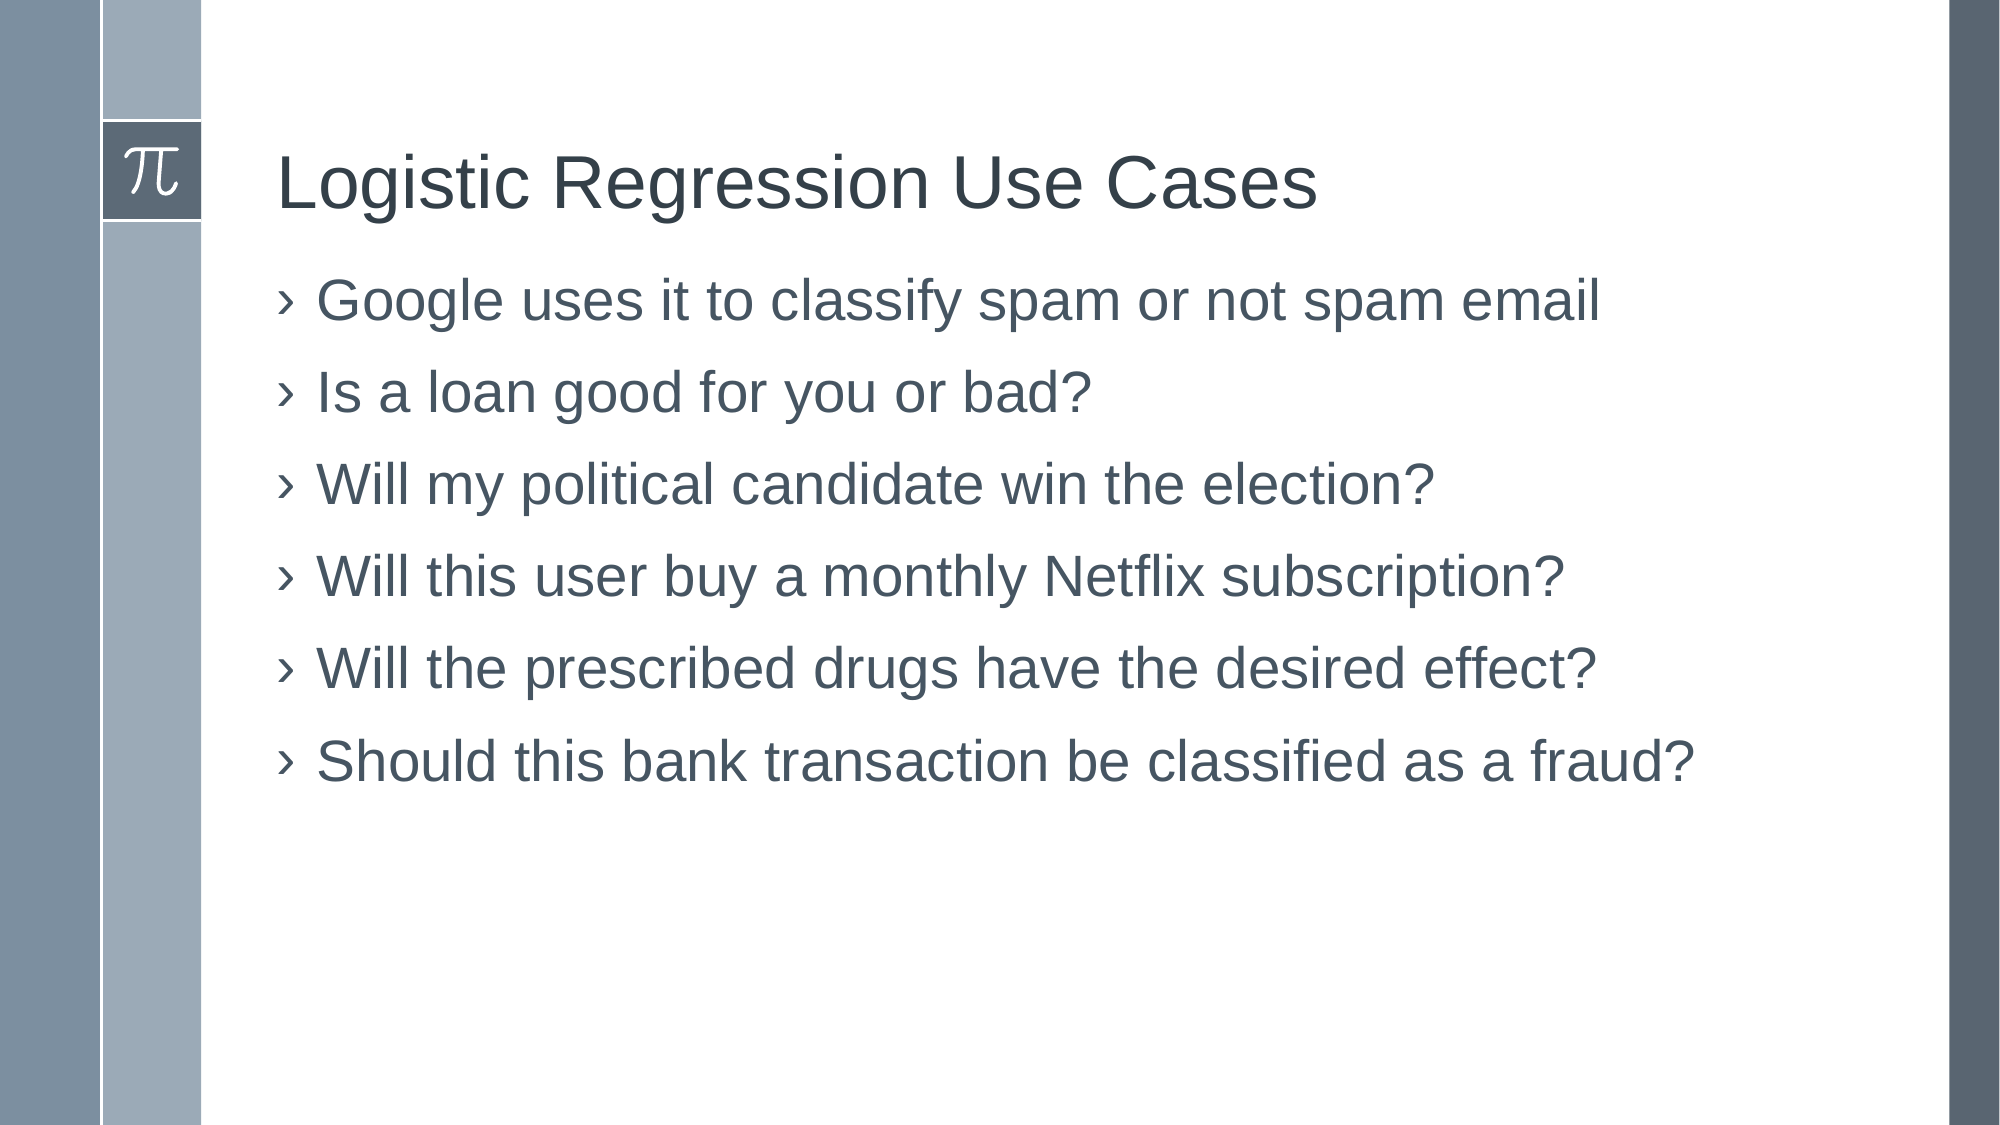

# Logistic Regression Use Cases
Google uses it to classify spam or not spam email
Is a loan good for you or bad?
Will my political candidate win the election?
Will this user buy a monthly Netflix subscription?
Will the prescribed drugs have the desired effect?
Should this bank transaction be classified as a fraud?